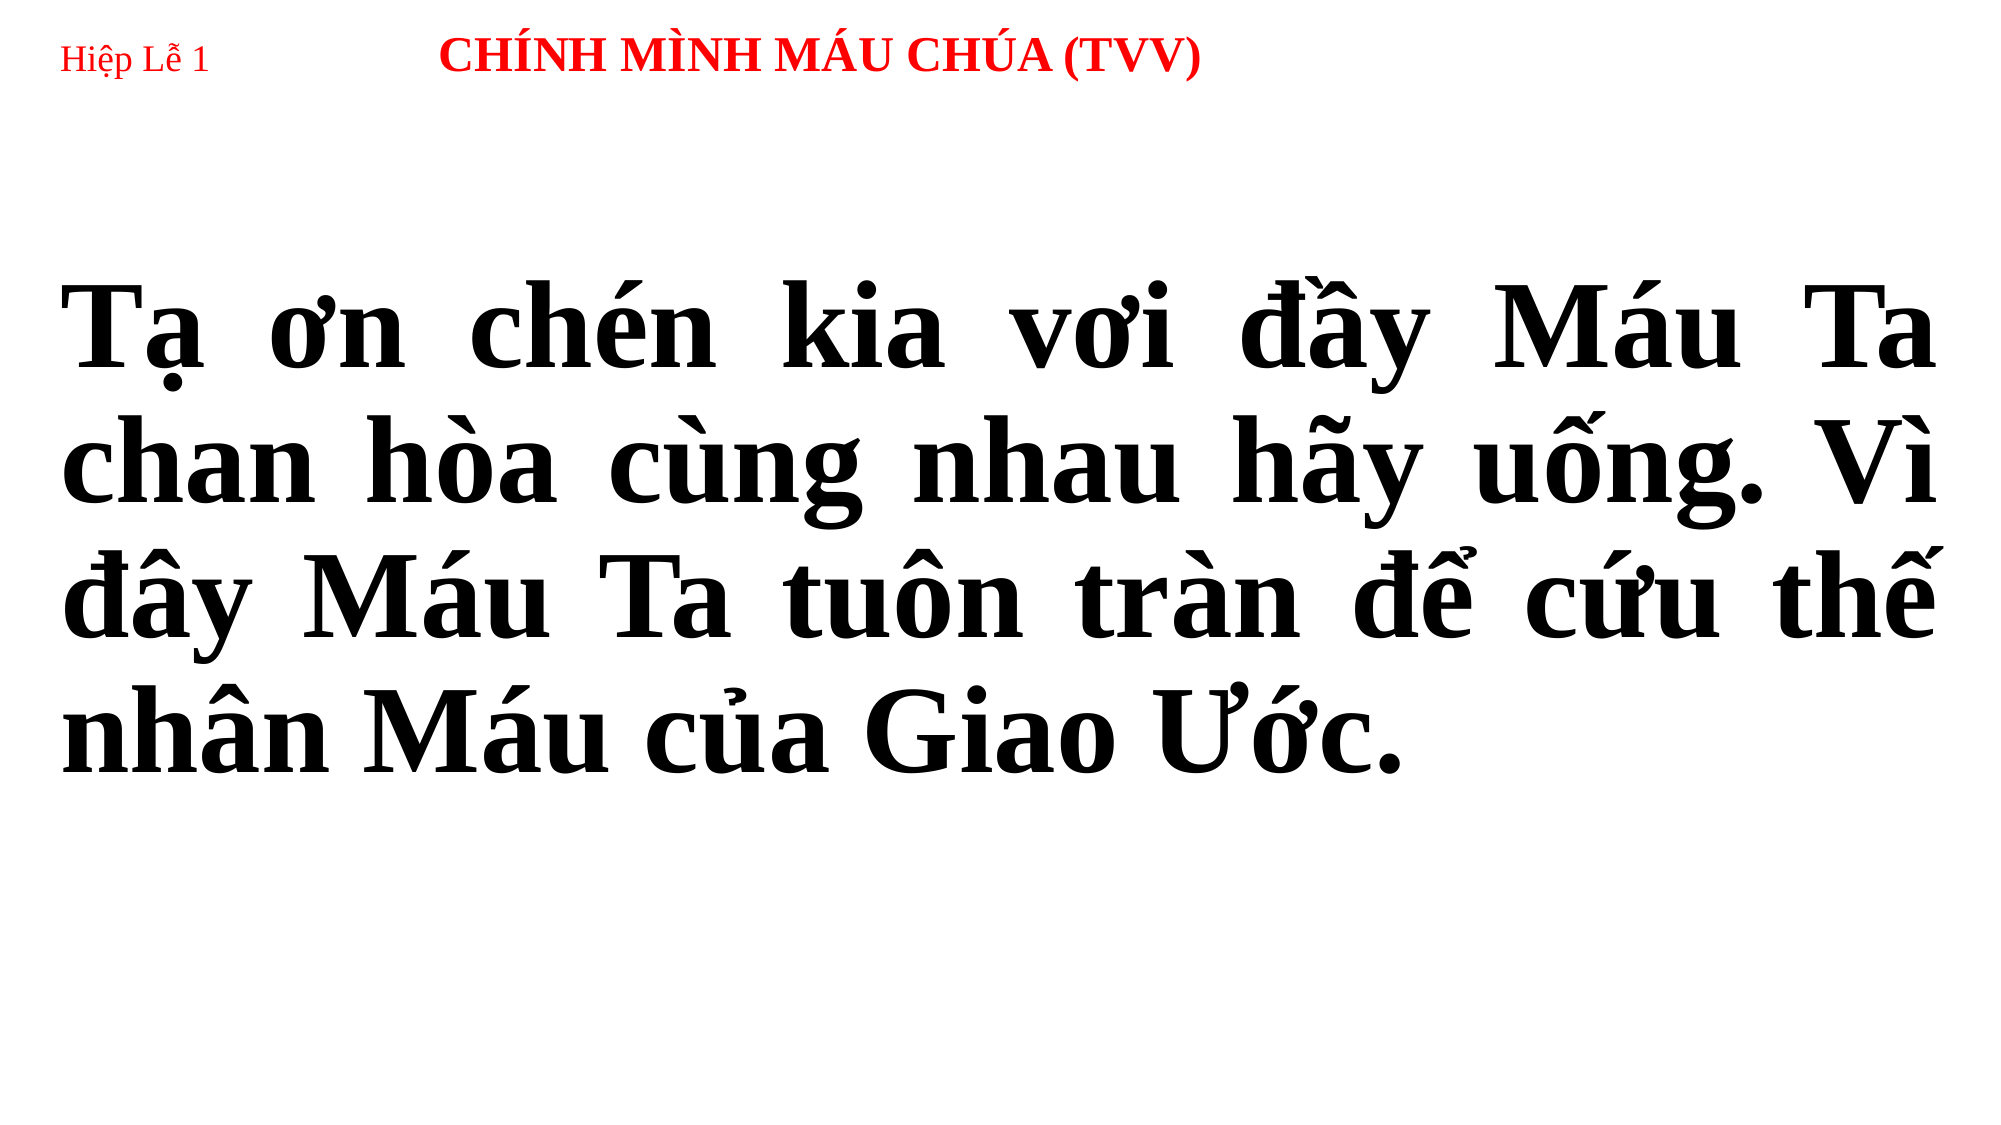

# Hiệp Lễ 1                        CHÍNH MÌNH MÁU CHÚA (TVV)
Tạ ơn chén kia vơi đầy Máu Ta chan hòa cùng nhau hãy uống. Vì đây Máu Ta tuôn tràn để cứu thế nhân Máu của Giao Ước.